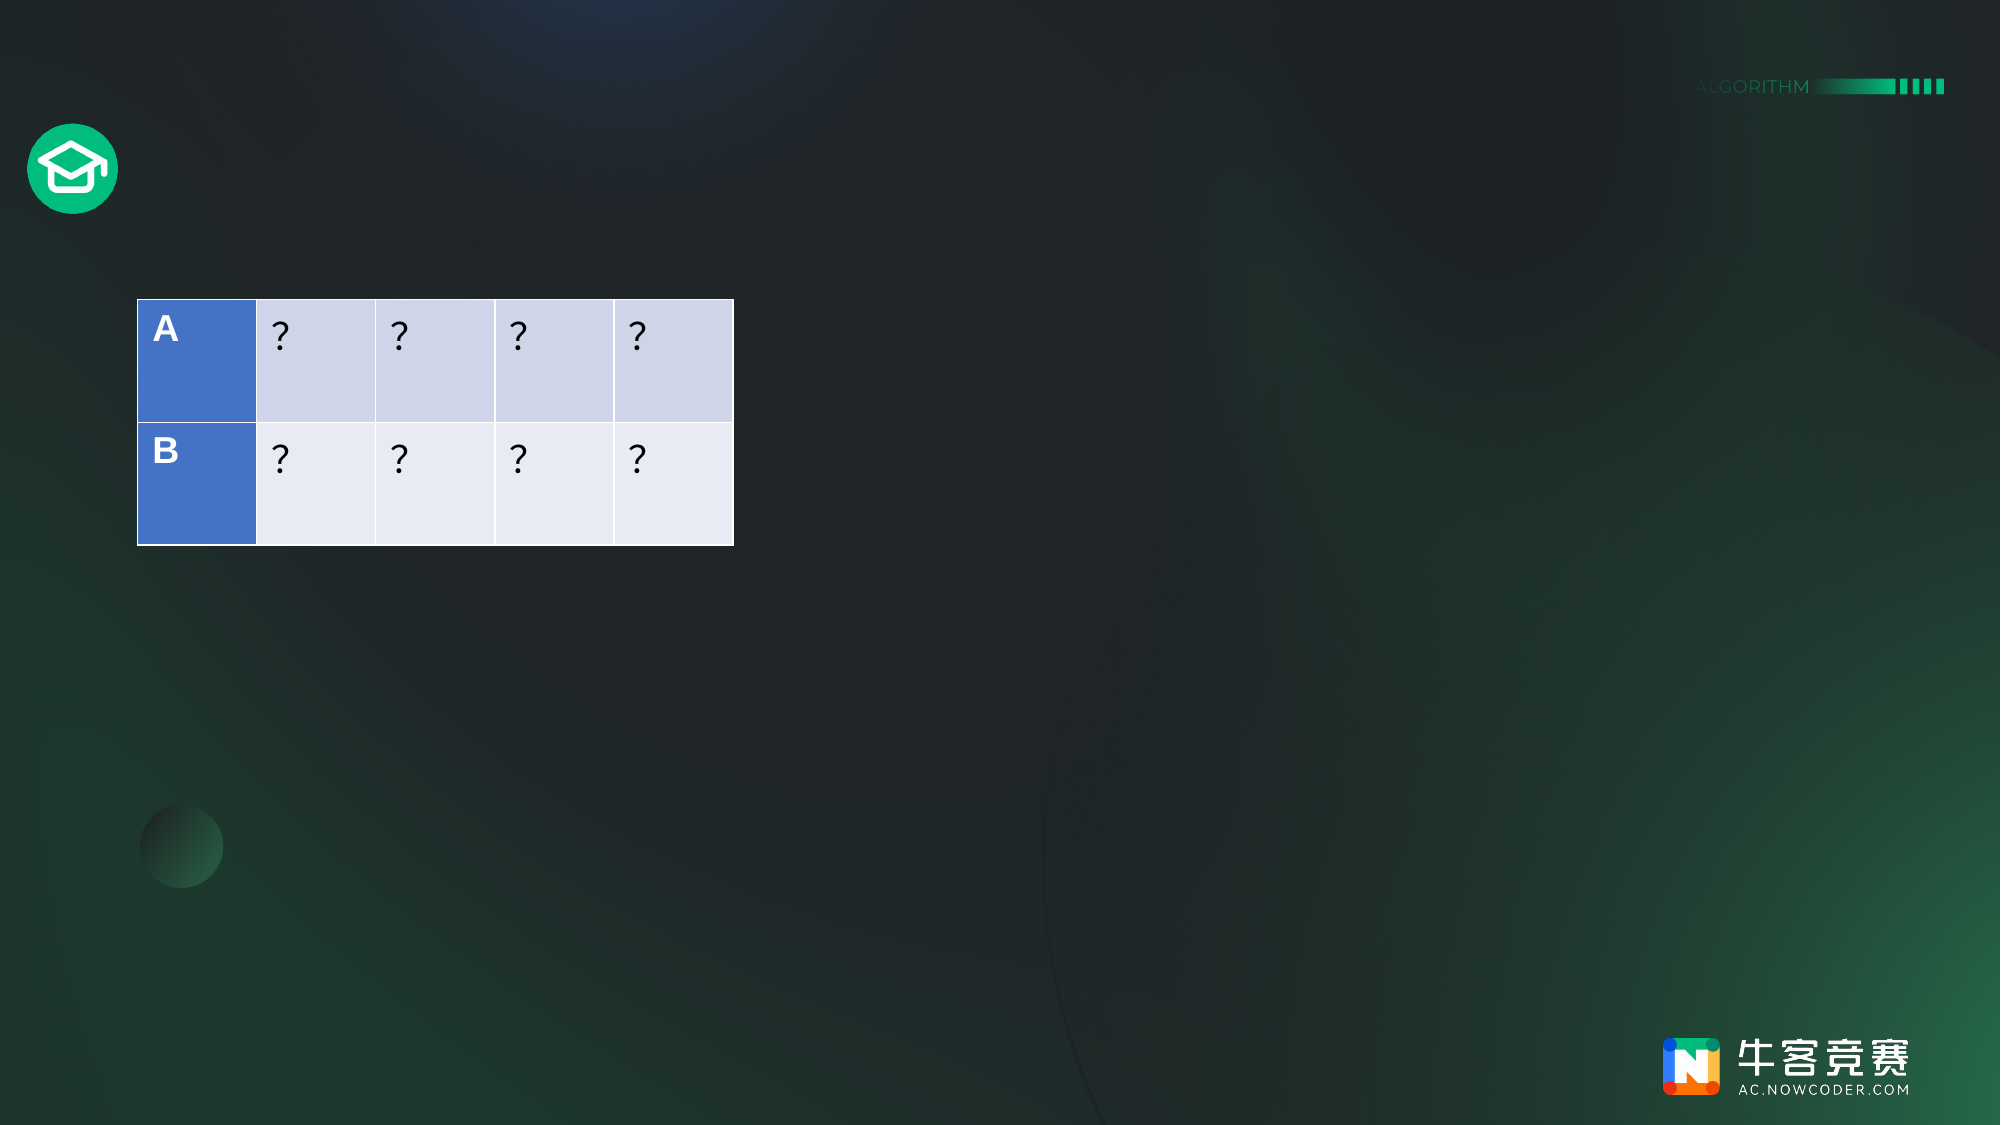

#
| A | ？ | ？ | ？ | ？ |
| --- | --- | --- | --- | --- |
| B | ？ | ？ | ？ | ？ |